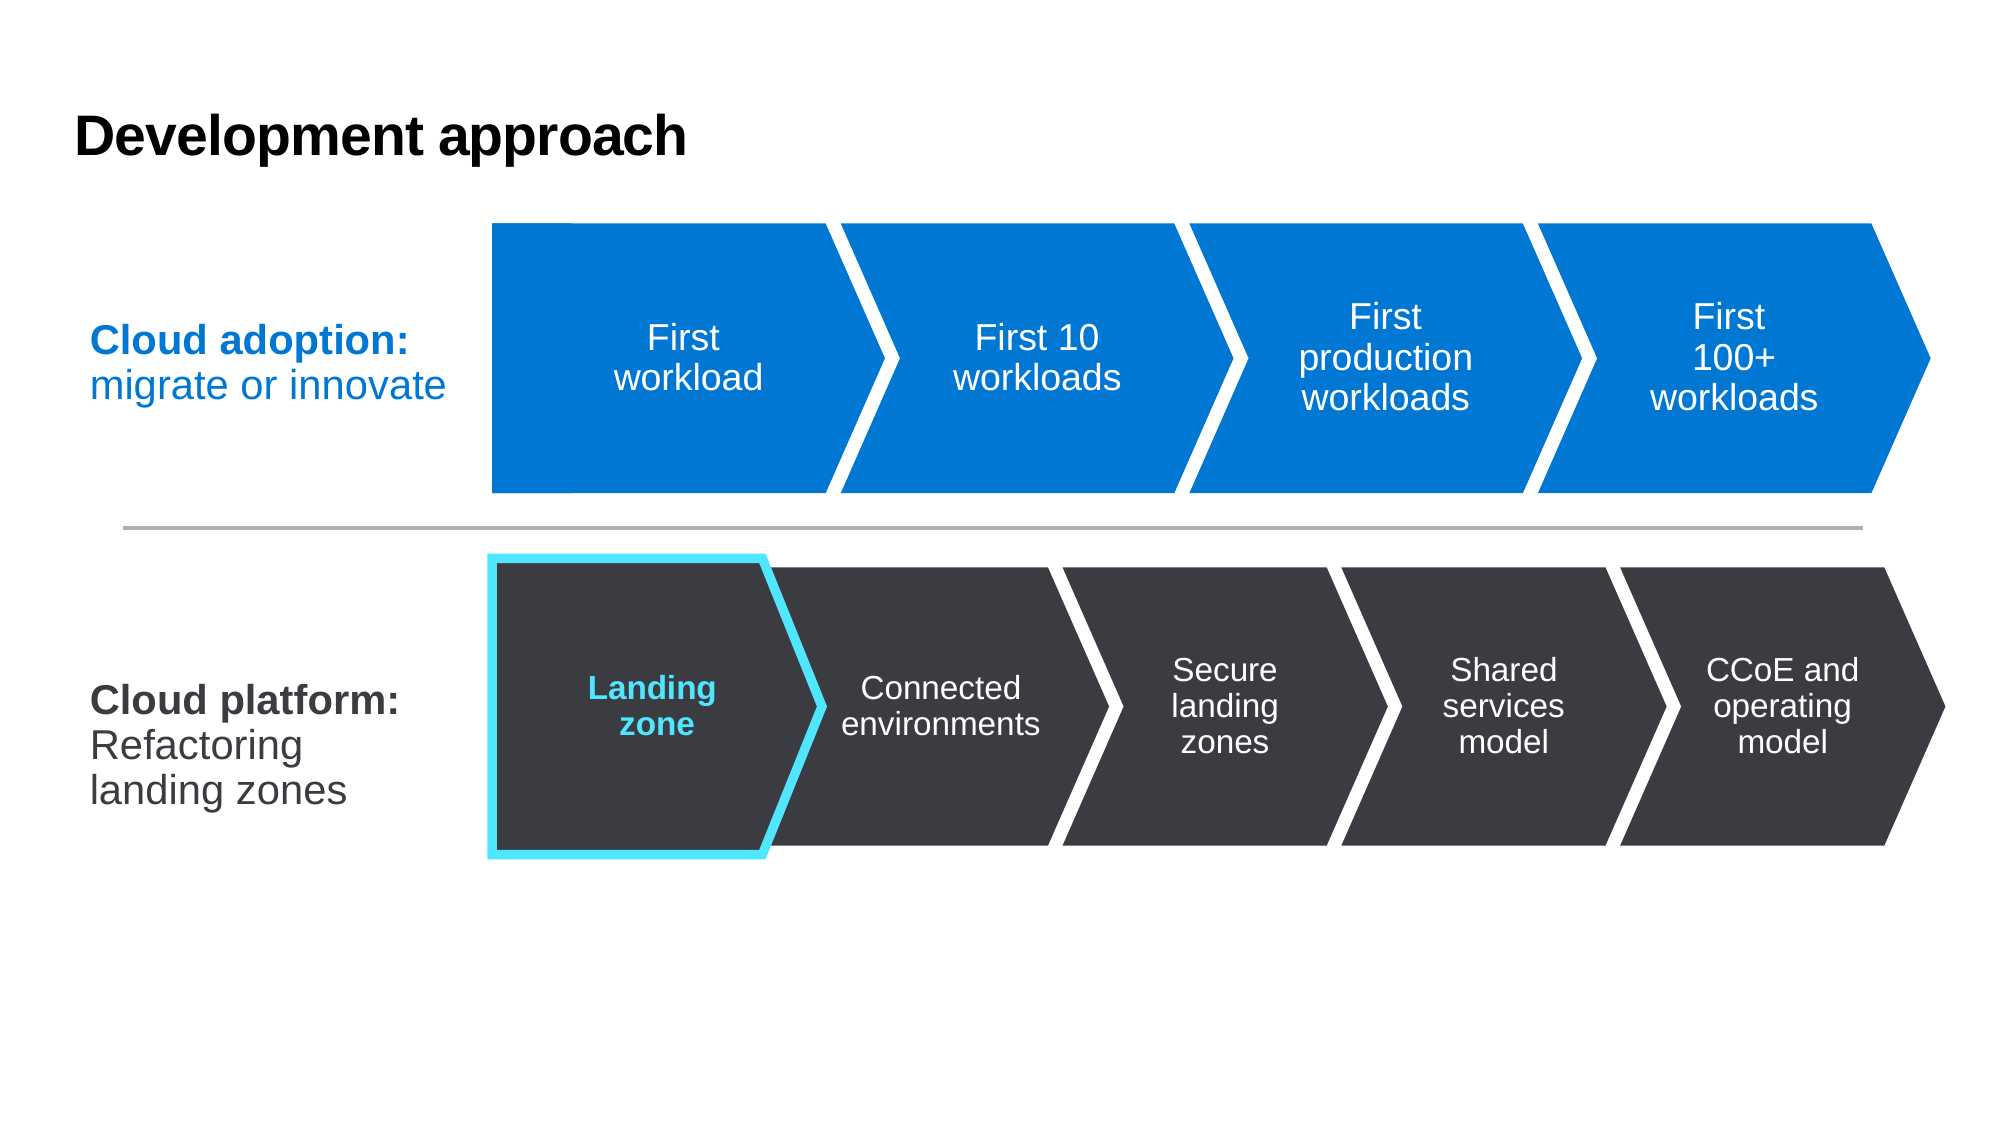

# Development approach
First
workload

First 10 workloads
First production workloads
First
100+ workloads
Cloud adoption: migrate or innovate
Landing
zone
Connected environments
Secure landing zones
Shared services model
CCoE and operating model
Cloud platform:
Refactoring
landing zones